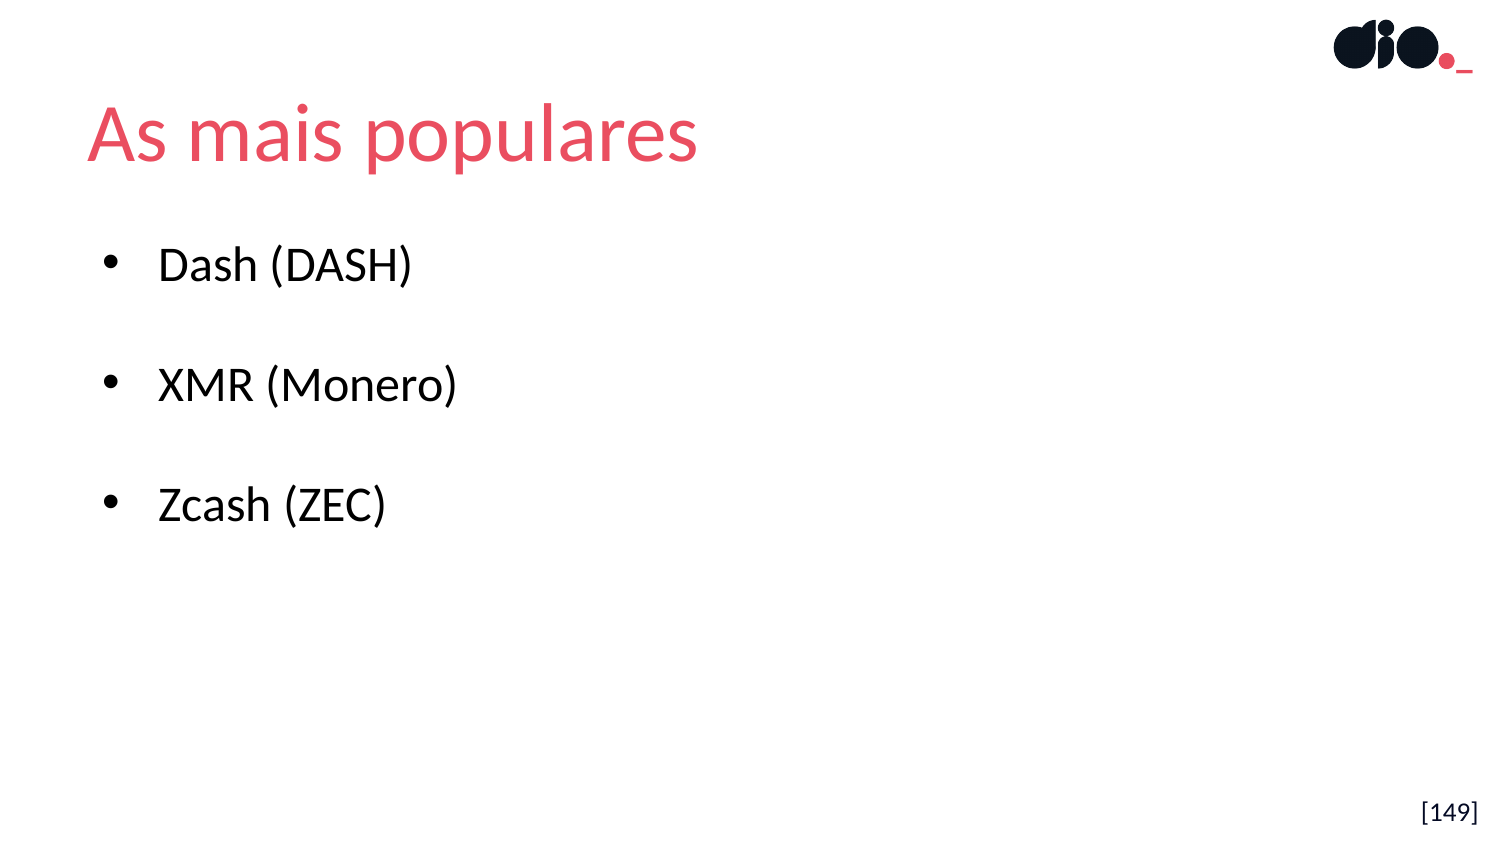

As mais populares
Dash (DASH)

XMR (Monero)

Zcash (ZEC)
[149]